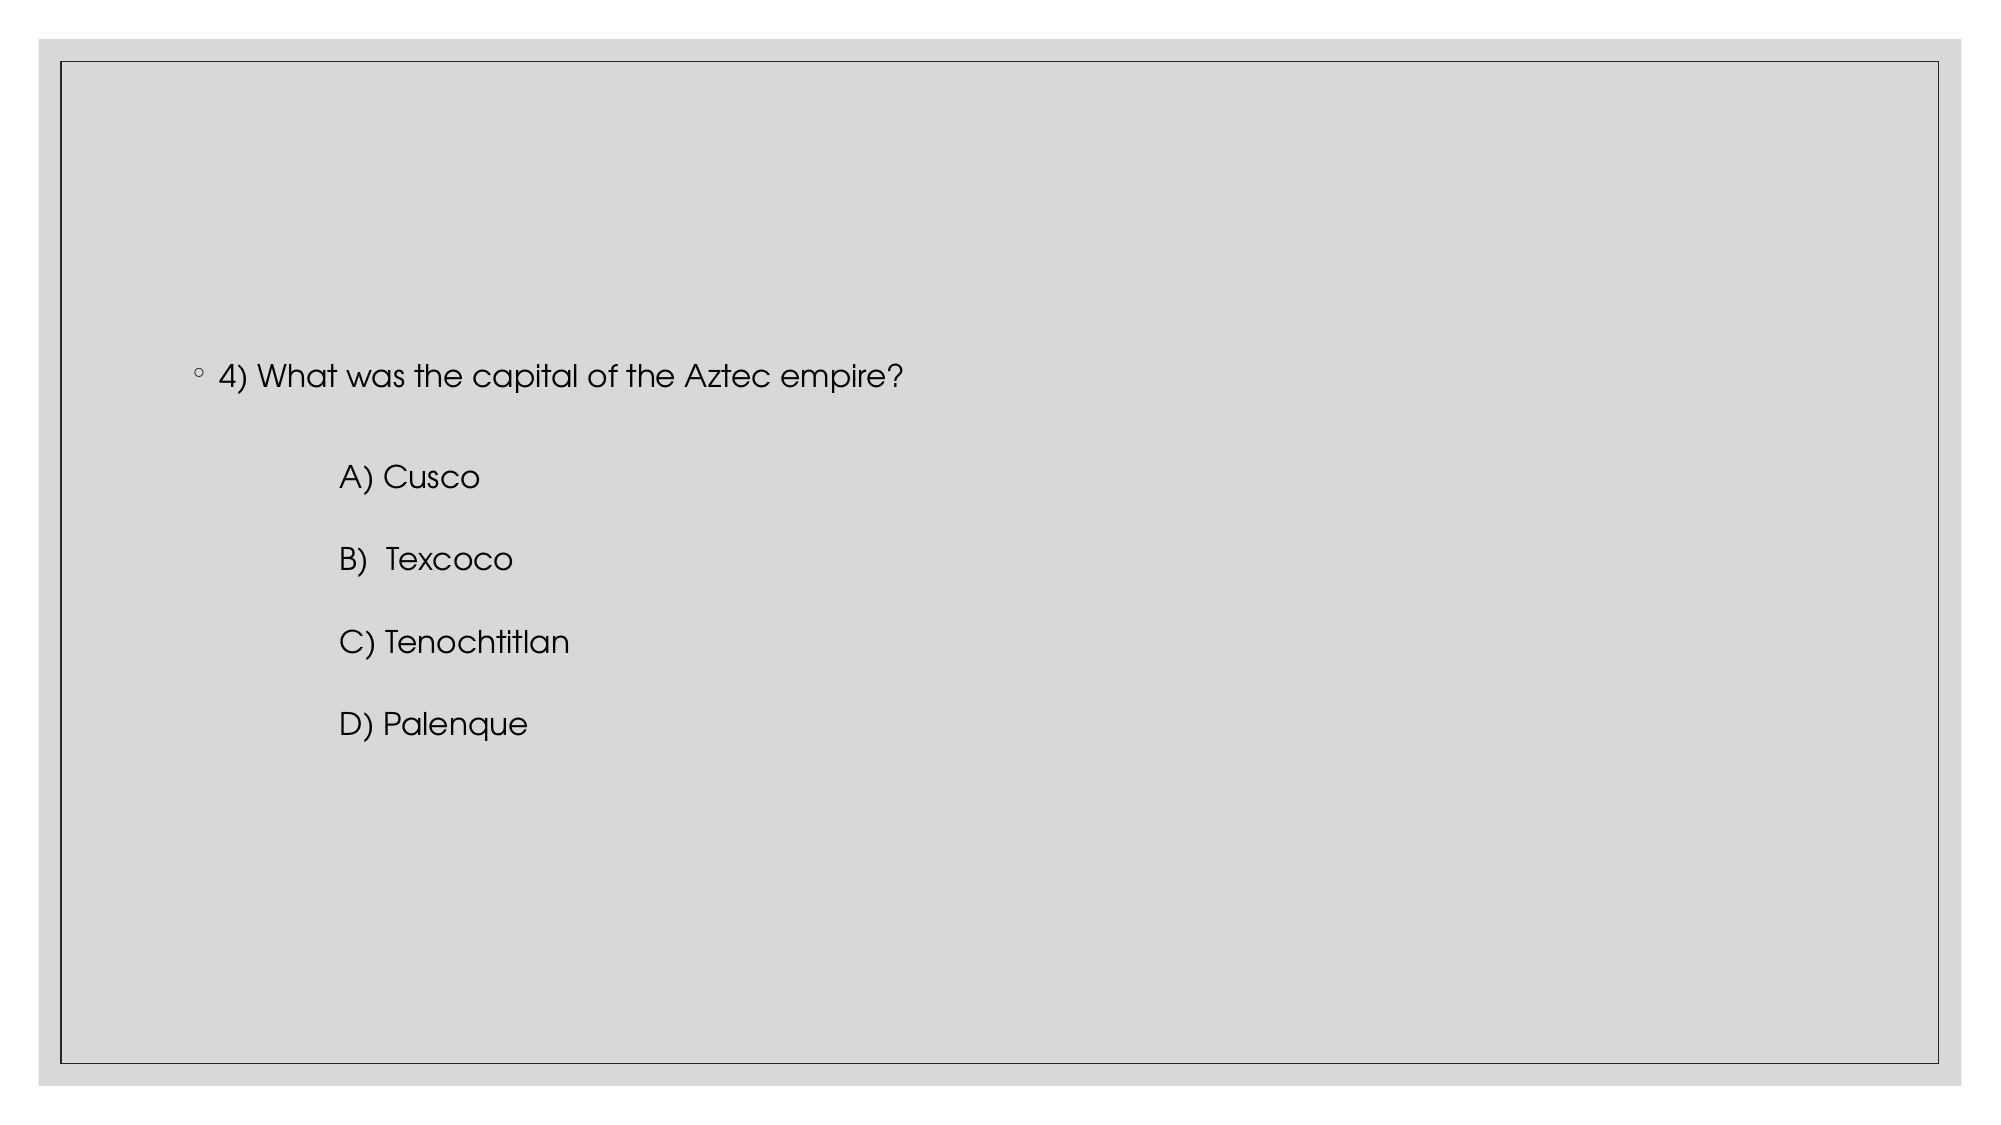

#
4) What was the capital of the Aztec empire?
	A) Cusco
	B)  Texcoco
	C) Tenochtitlan
	D) Palenque